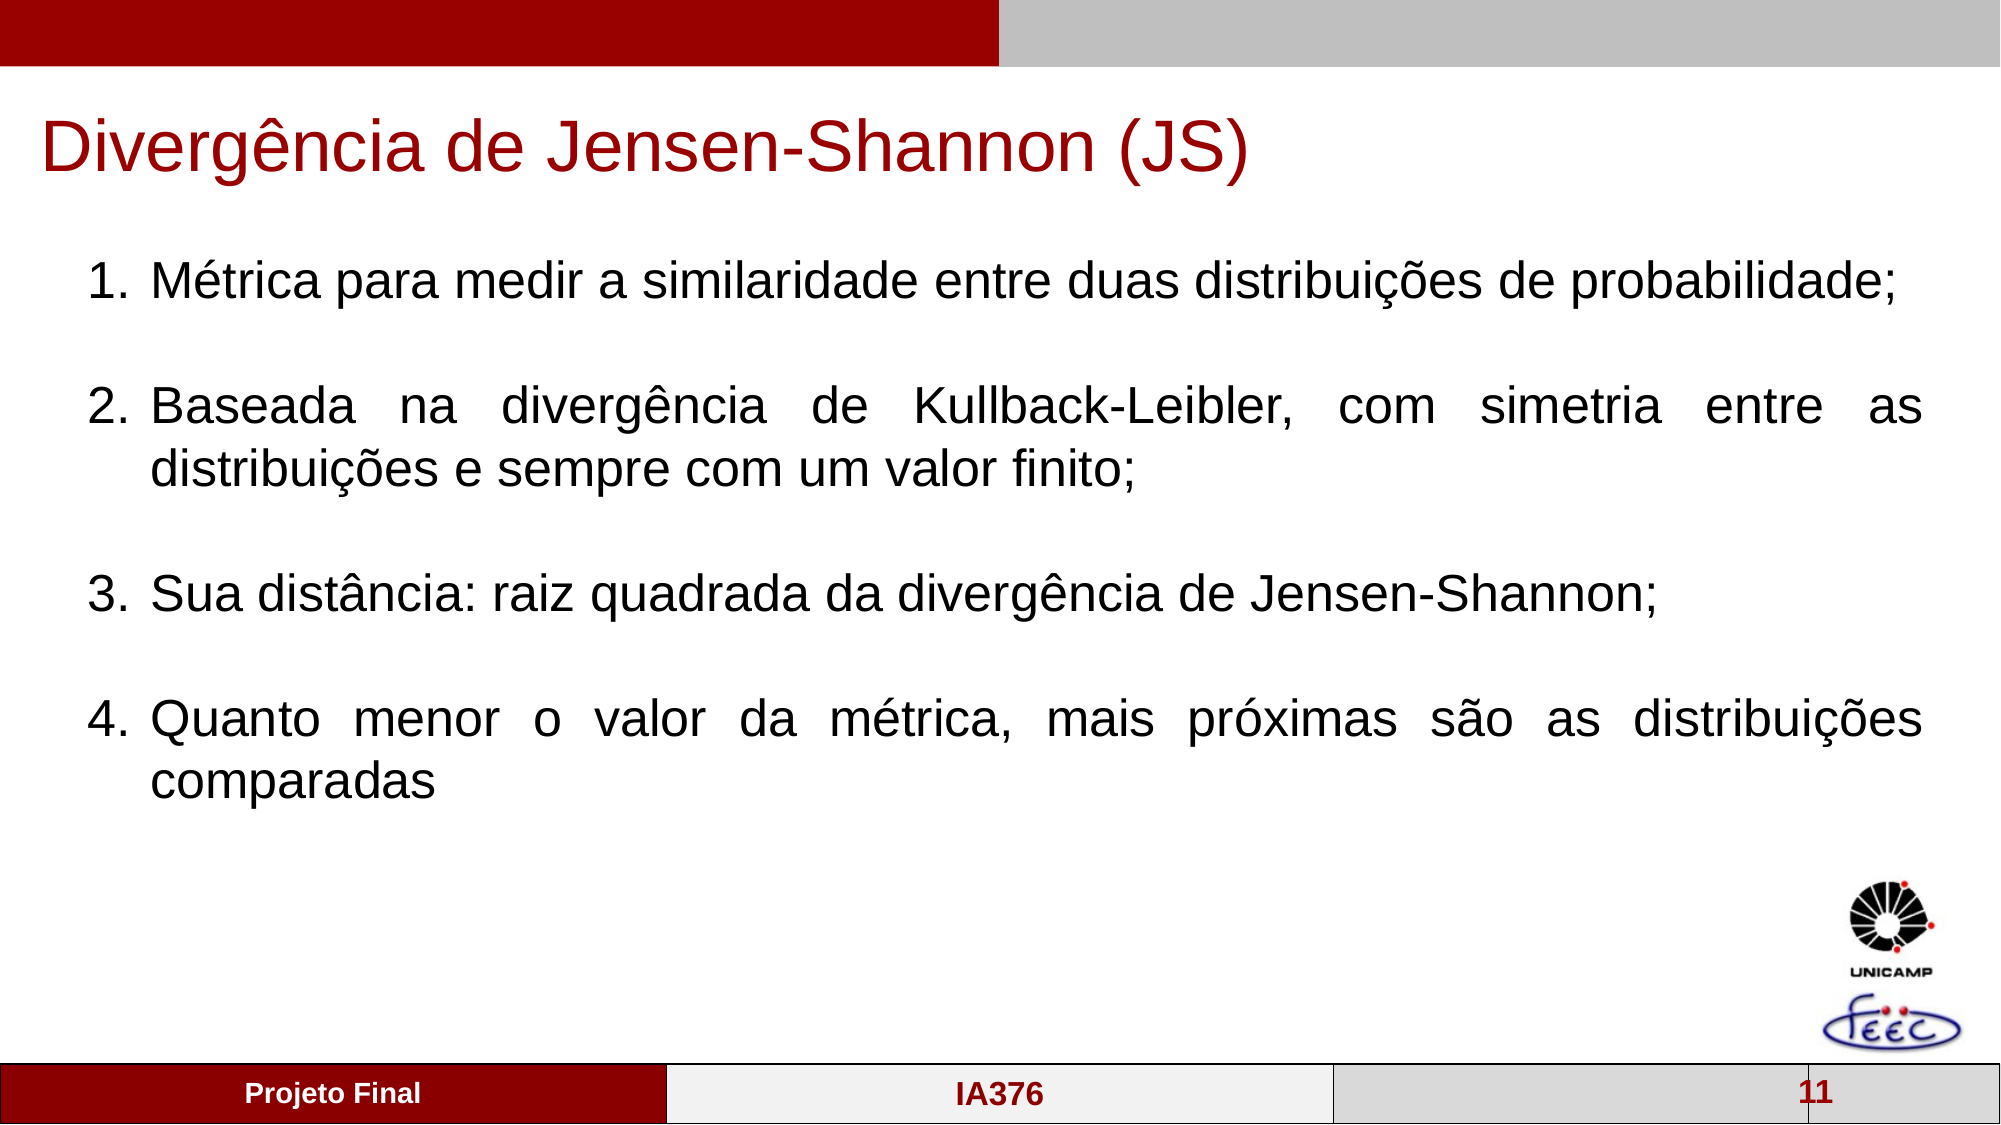

Divergência de Jensen-Shannon (JS)
Métrica para medir a similaridade entre duas distribuições de probabilidade;

Baseada na divergência de Kullback-Leibler, com simetria entre as distribuições e sempre com um valor finito;

Sua distância: raiz quadrada da divergência de Jensen-Shannon;

Quanto menor o valor da métrica, mais próximas são as distribuições comparadas